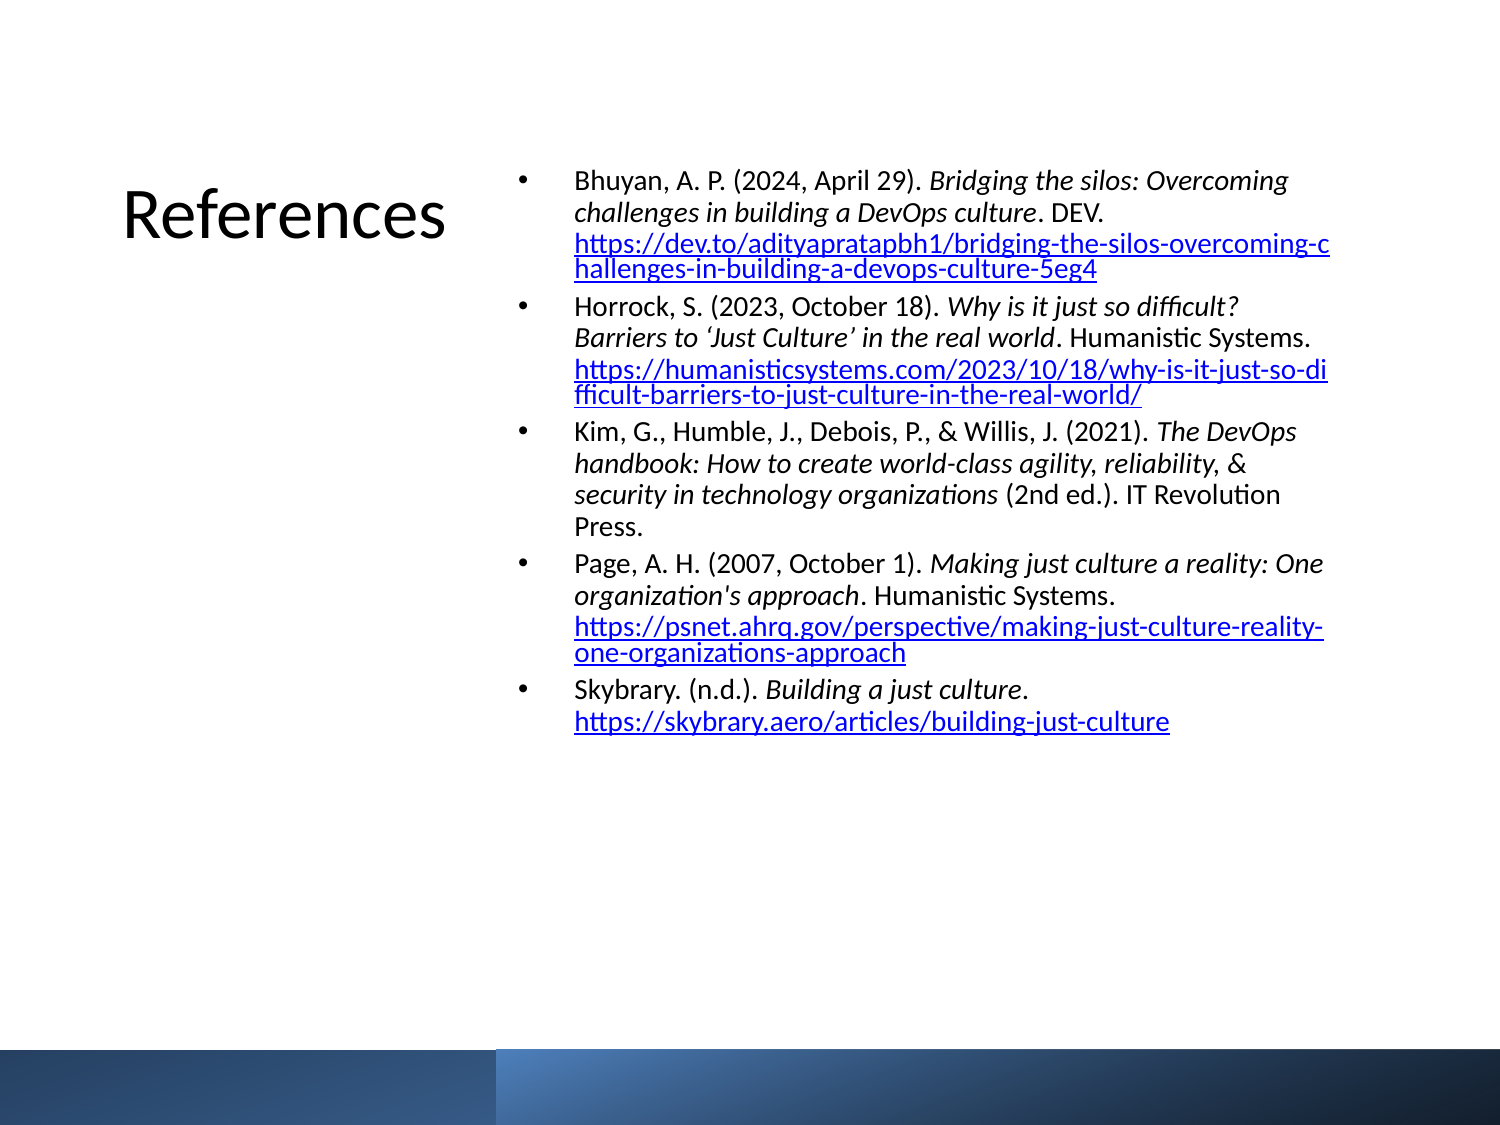

# References
Bhuyan, A. P. (2024, April 29). Bridging the silos: Overcoming challenges in building a DevOps culture. DEV. https://dev.to/adityapratapbh1/bridging-the-silos-overcoming-challenges-in-building-a-devops-culture-5eg4
Horrock, S. (2023, October 18). Why is it just so difficult? Barriers to ‘Just Culture’ in the real world. Humanistic Systems. https://humanisticsystems.com/2023/10/18/why-is-it-just-so-difficult-barriers-to-just-culture-in-the-real-world/
Kim, G., Humble, J., Debois, P., & Willis, J. (2021). The DevOps handbook: How to create world-class agility, reliability, & security in technology organizations (2nd ed.). IT Revolution Press.
Page, A. H. (2007, October 1). Making just culture a reality: One organization's approach. Humanistic Systems. https://psnet.ahrq.gov/perspective/making-just-culture-reality-one-organizations-approach
Skybrary. (n.d.). Building a just culture. https://skybrary.aero/articles/building-just-culture